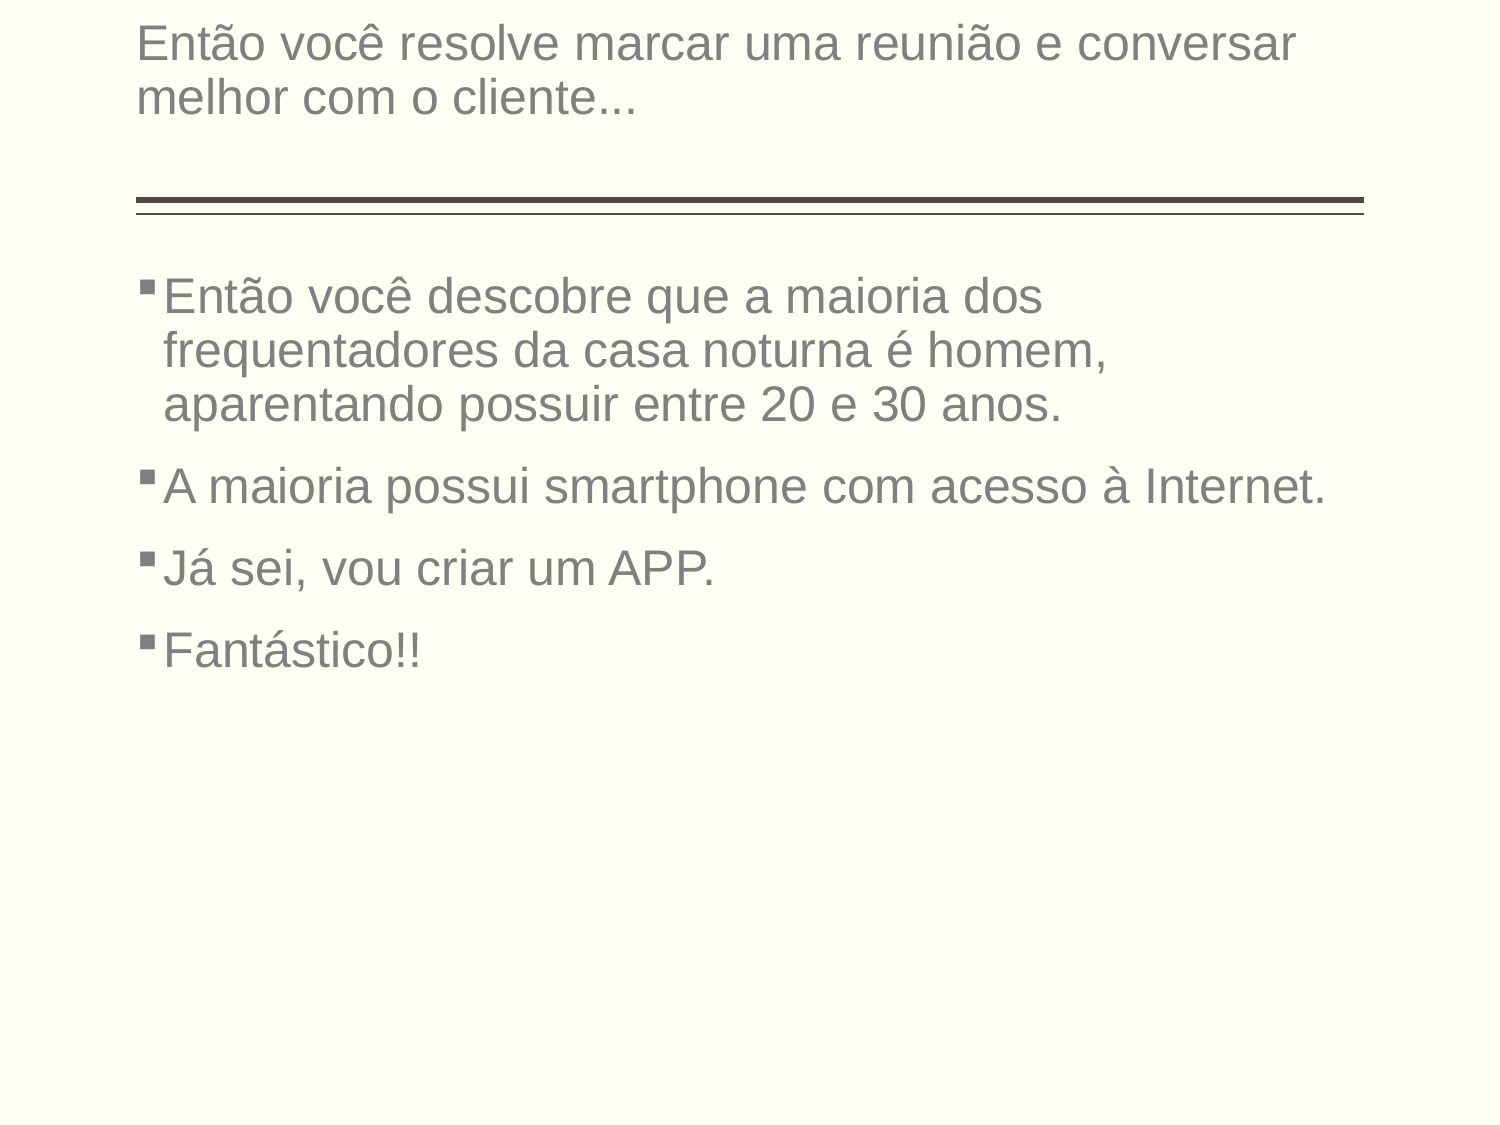

# Então você resolve marcar uma reunião e conversar melhor com o cliente...
Então você descobre que a maioria dos frequentadores da casa noturna é homem, aparentando possuir entre 20 e 30 anos.
A maioria possui smartphone com acesso à Internet.
Já sei, vou criar um APP.
Fantástico!!